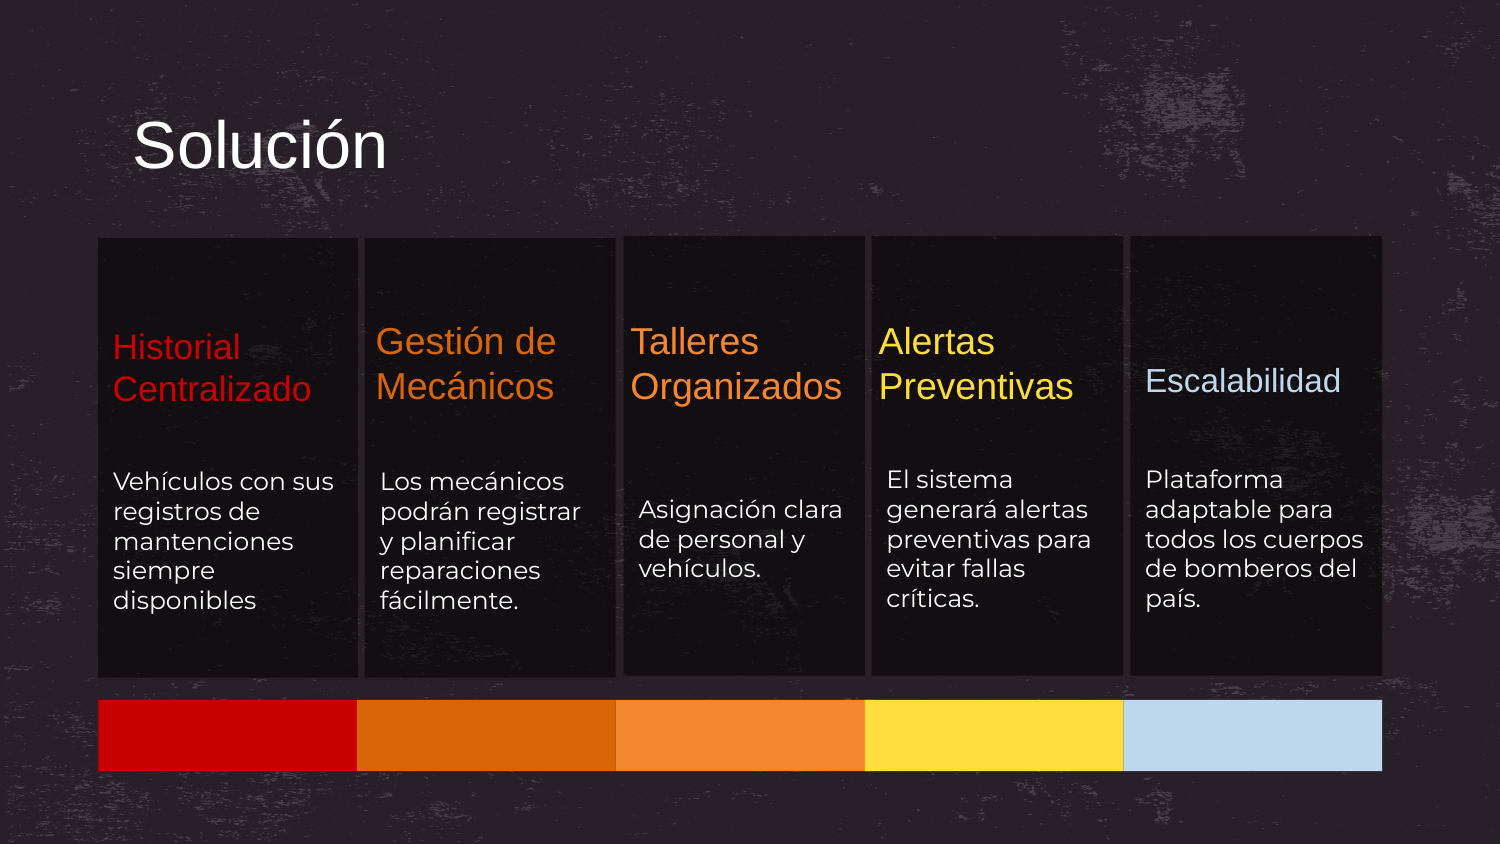

# Solución

Asignación clara de personal y vehículos.

El sistema generará alertas preventivas para evitar fallas críticas.

Plataforma adaptable para todos los cuerpos de bomberos del país.

Vehículos con sus registros de mantenciones siempre disponibles

Los mecánicos podrán registrar y planificar reparaciones fácilmente.
Escalabilidad
Talleres Organizados
Alertas Preventivas
Gestión de Mecánicos
Historial Centralizado